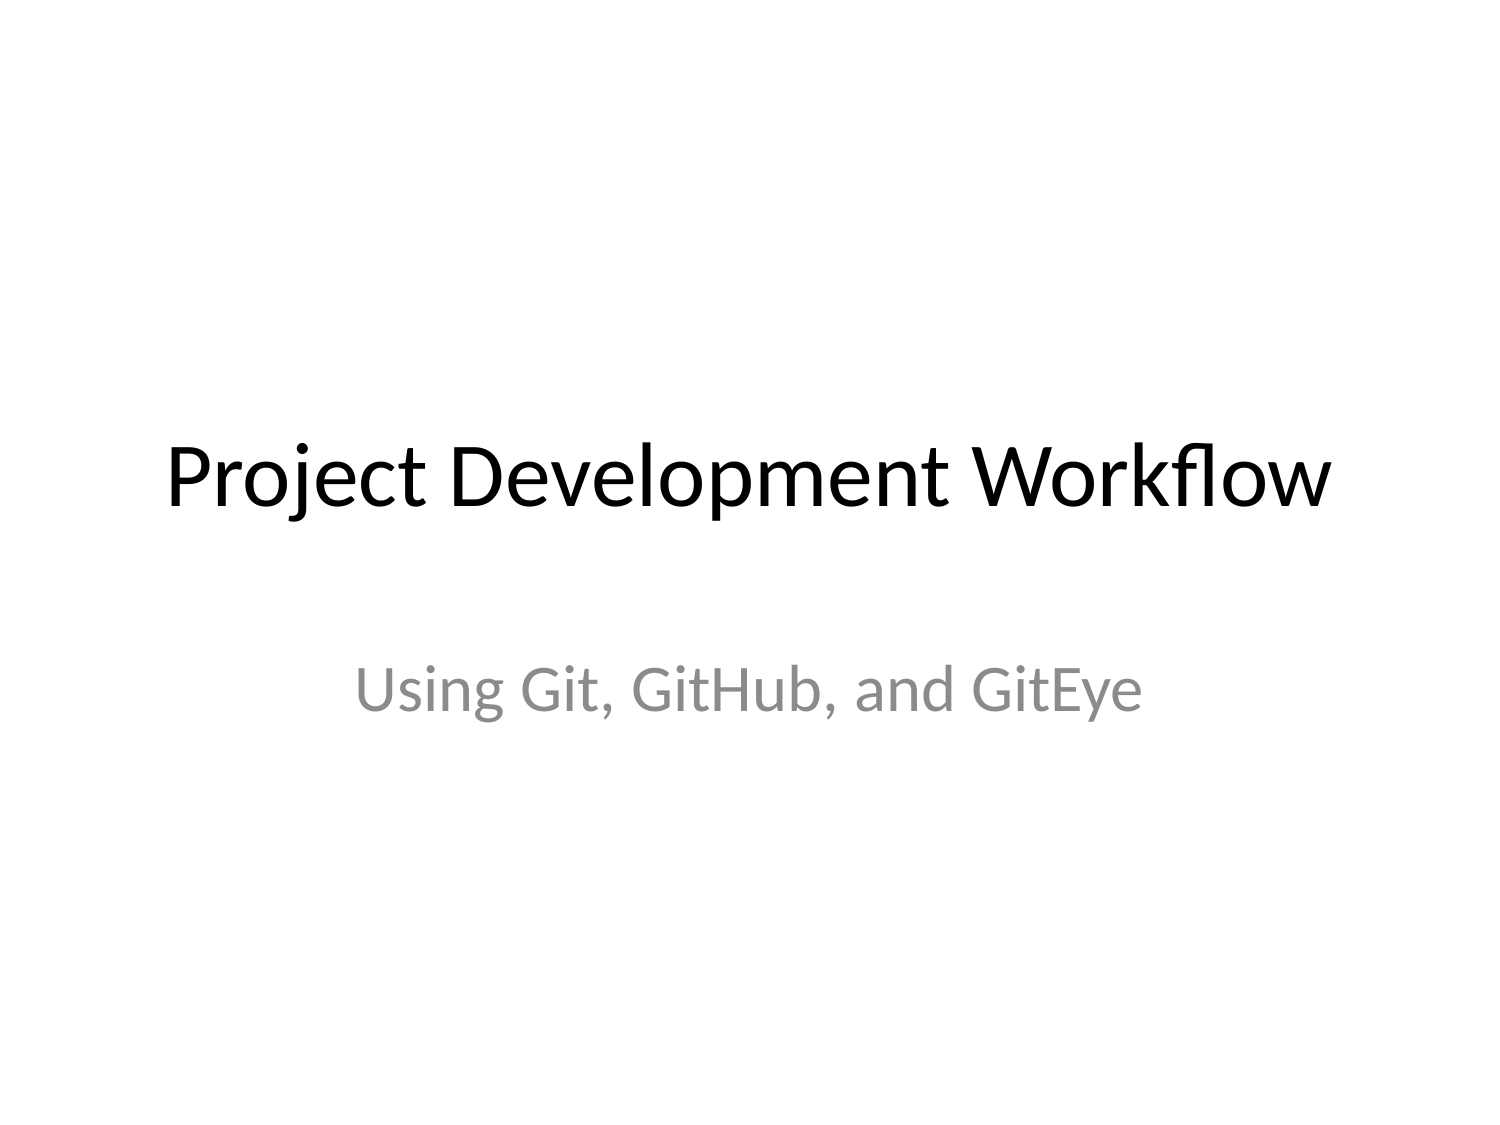

# Project Development Workflow
Using Git, GitHub, and GitEye